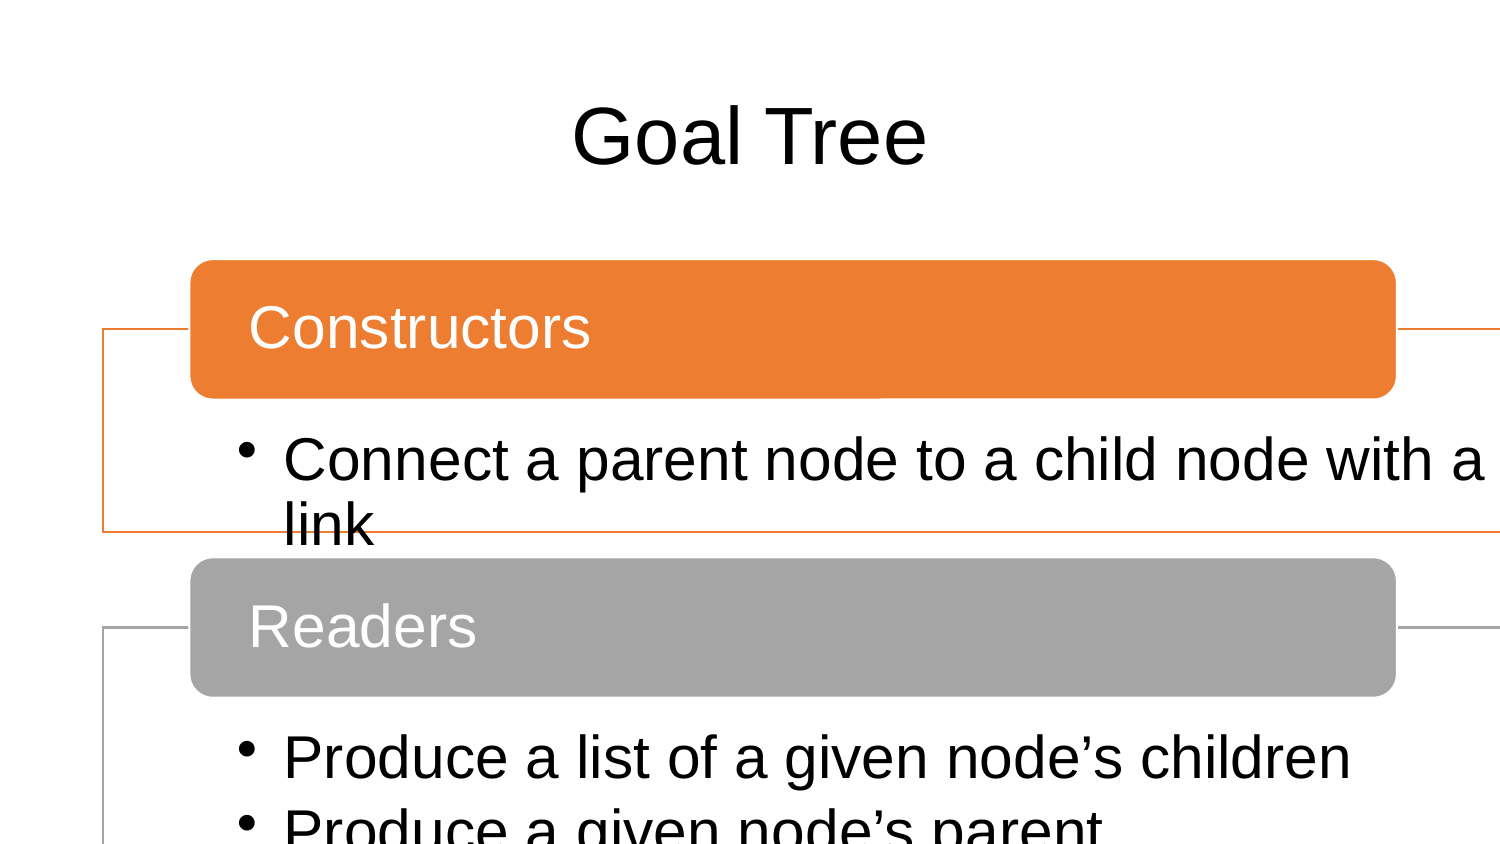

# Goal Tree
Connect a parent node to a child node with a branch link
Constructors
Produce a list of a given node’s children
Produce a given node’s parent
Readers